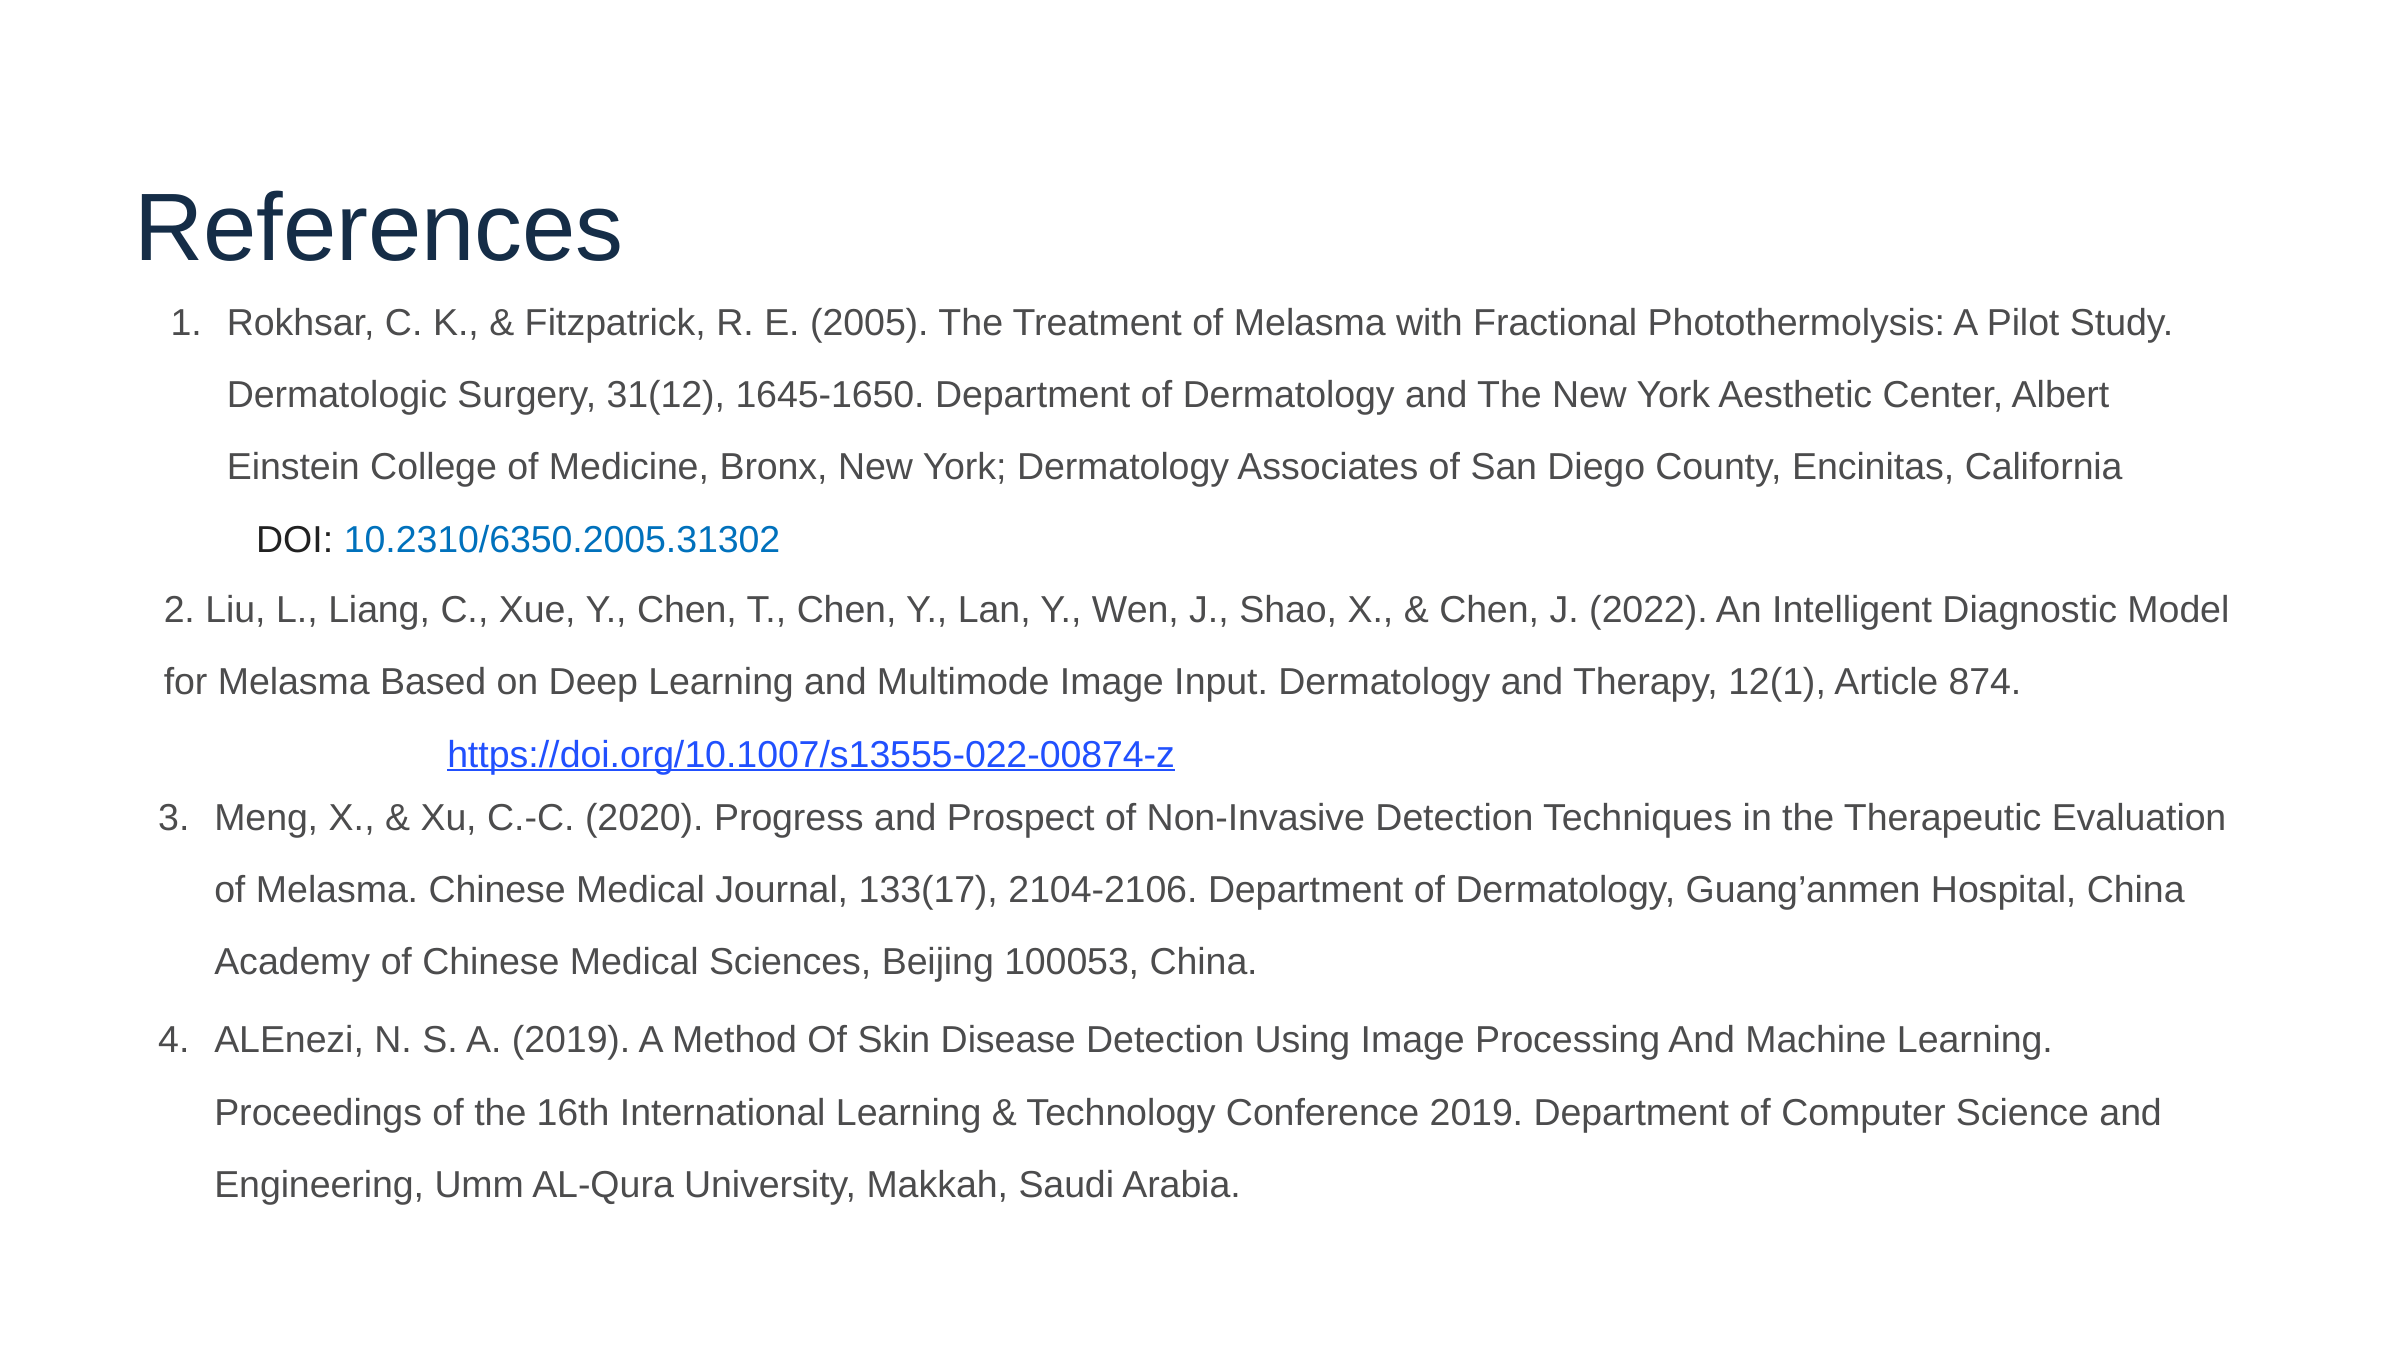

References
Rokhsar, C. K., & Fitzpatrick, R. E. (2005). The Treatment of Melasma with Fractional Photothermolysis: A Pilot Study. Dermatologic Surgery, 31(12), 1645-1650. Department of Dermatology and The New York Aesthetic Center, Albert Einstein College of Medicine, Bronx, New York; Dermatology Associates of San Diego County, Encinitas, California​
 DOI: 10.2310/6350.2005.31302

2. Liu, L., Liang, C., Xue, Y., Chen, T., Chen, Y., Lan, Y., Wen, J., Shao, X., & Chen, J. (2022). An Intelligent Diagnostic Model for Melasma Based on Deep Learning and Multimode Image Input. Dermatology and Therapy, 12(1), Article 874.                                                https://doi.org/10.1007/s13555-022-00874-z
Meng, X., & Xu, C.-C. (2020). Progress and Prospect of Non-Invasive Detection Techniques in the Therapeutic Evaluation of Melasma. Chinese Medical Journal, 133(17), 2104-2106. Department of Dermatology, Guang’anmen Hospital, China Academy of Chinese Medical Sciences, Beijing 100053, China.
ALEnezi, N. S. A. (2019). A Method Of Skin Disease Detection Using Image Processing And Machine Learning. Proceedings of the 16th International Learning & Technology Conference 2019. Department of Computer Science and Engineering, Umm AL-Qura University, Makkah, Saudi Arabia.